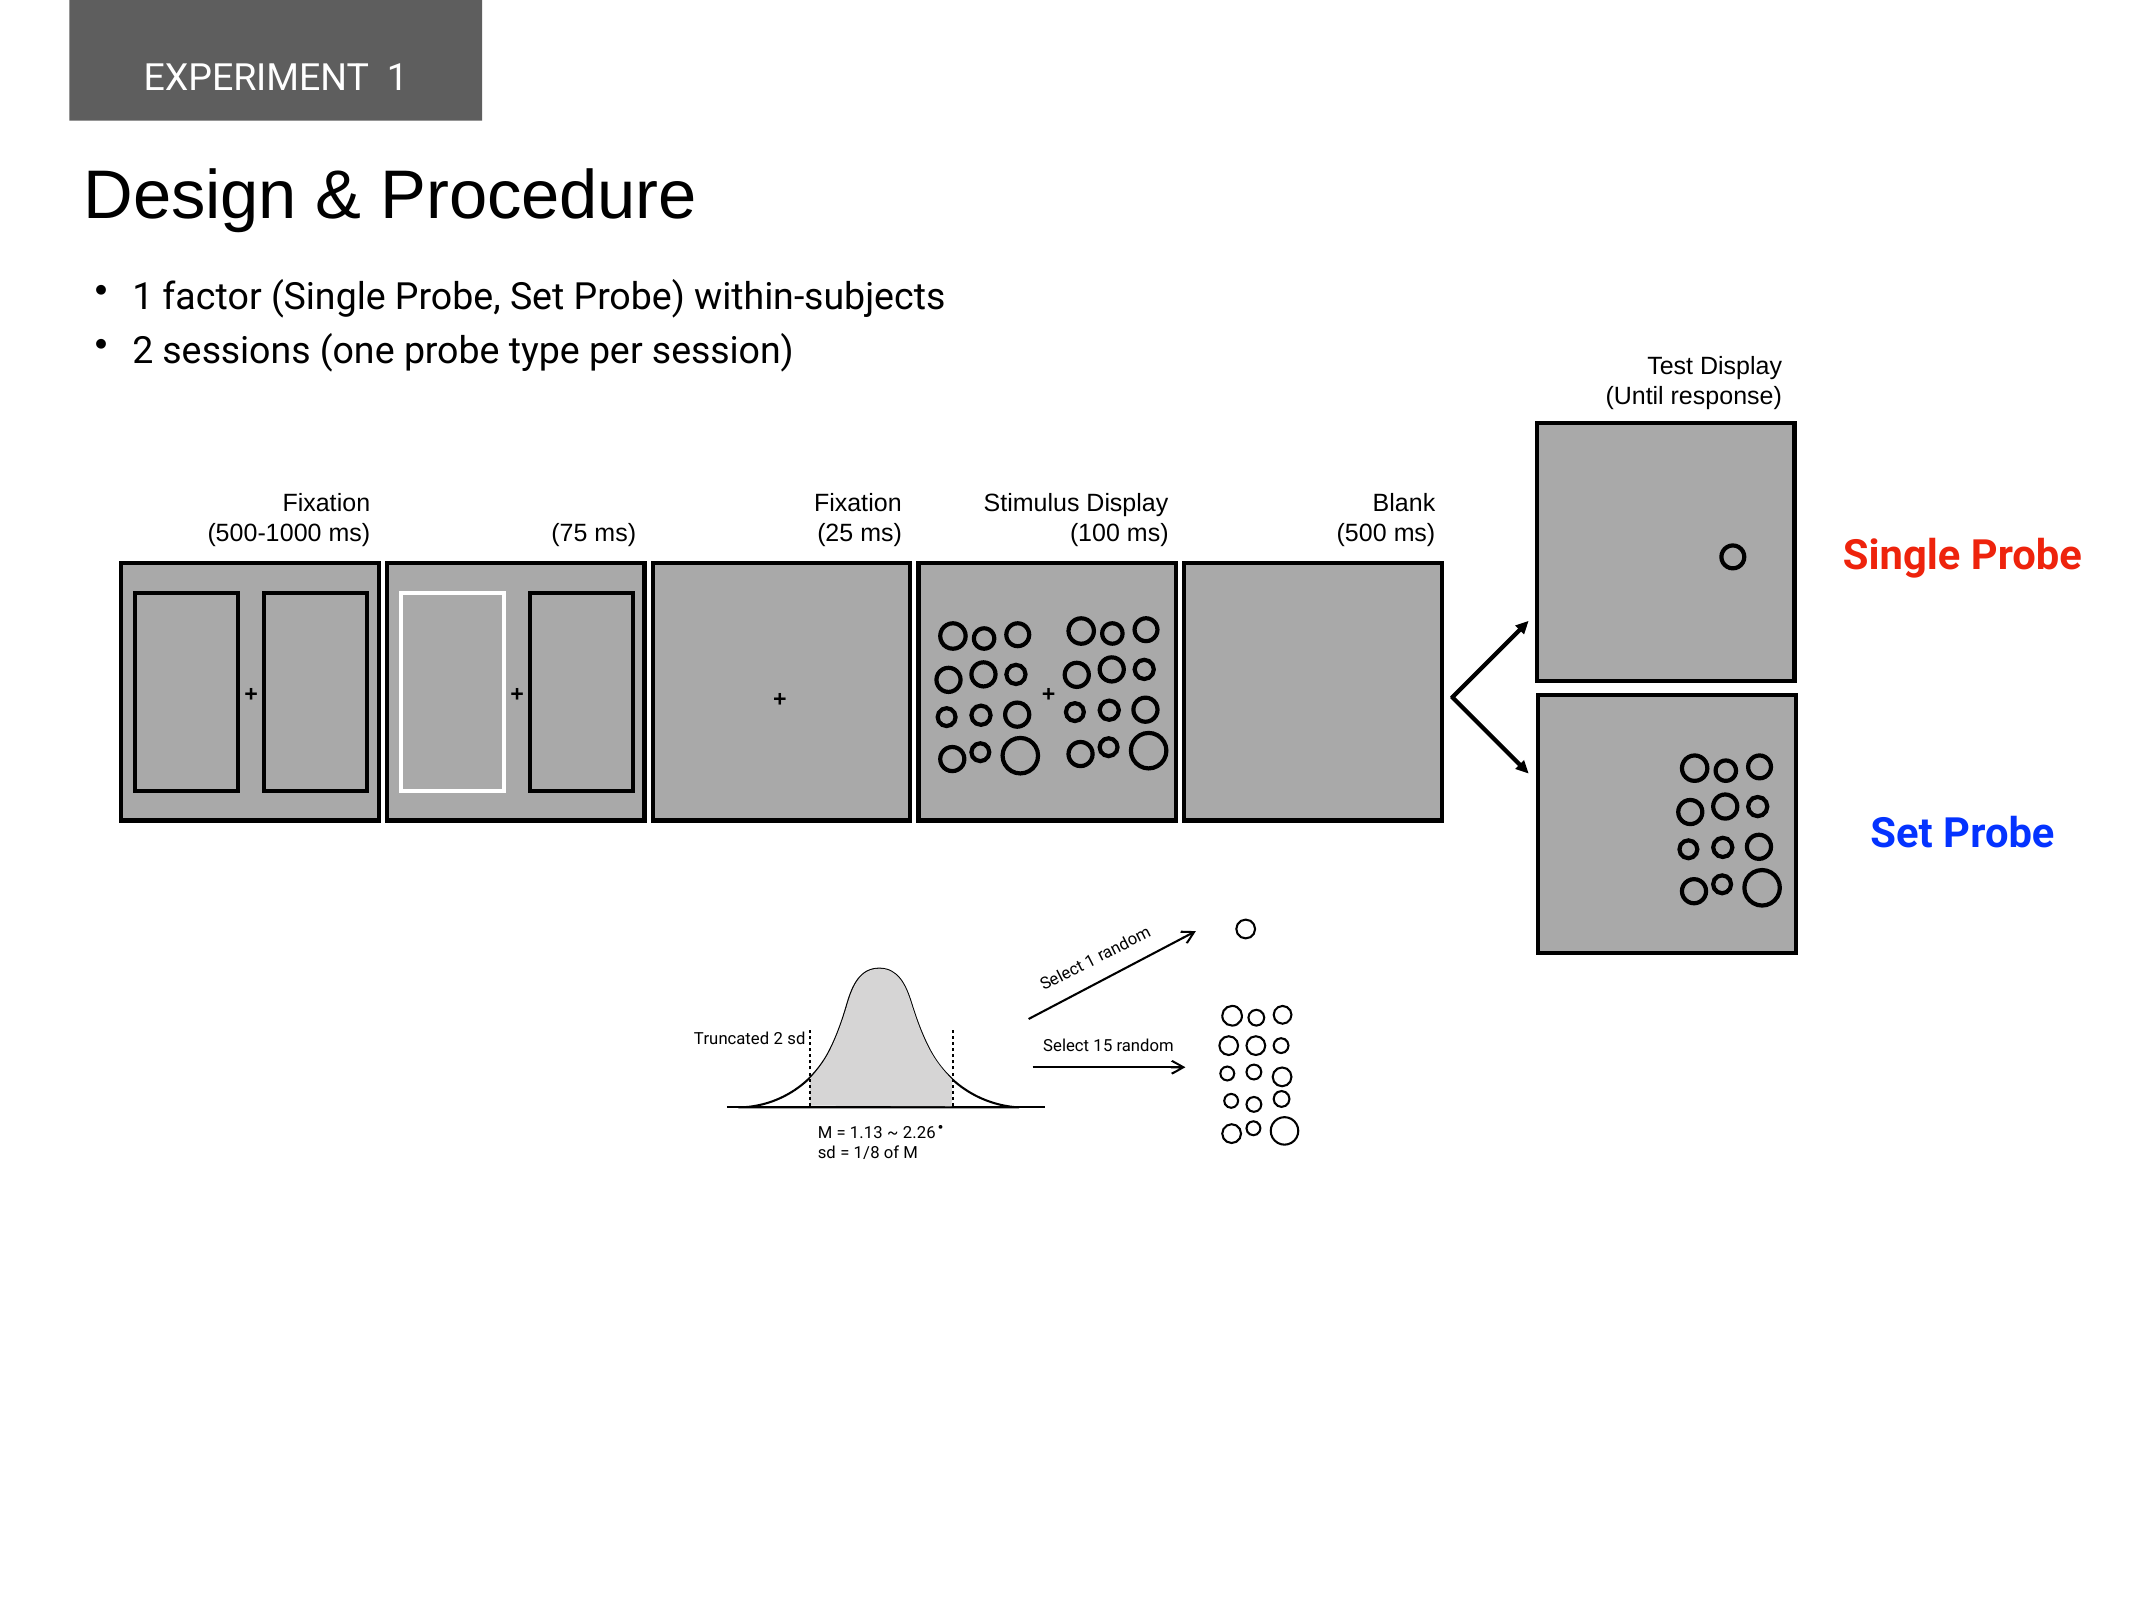

EXPERIMENT  1
Design & Procedure
1 factor (Single Probe, Set Probe) within-subjects
2 sessions (one probe type per session)
Test Display
(Until response)

(75 ms)
Fixation
(25 ms)
Stimulus Display
(100 ms)
Blank
(500 ms)
Fixation
(500-1000 ms)
Single Probe

+

+

+

+

Set Probe

Select 1 random

Truncated 2 sd

Select 15 random

M = 1.13 ~ 2.26
sd = 1/8 of M